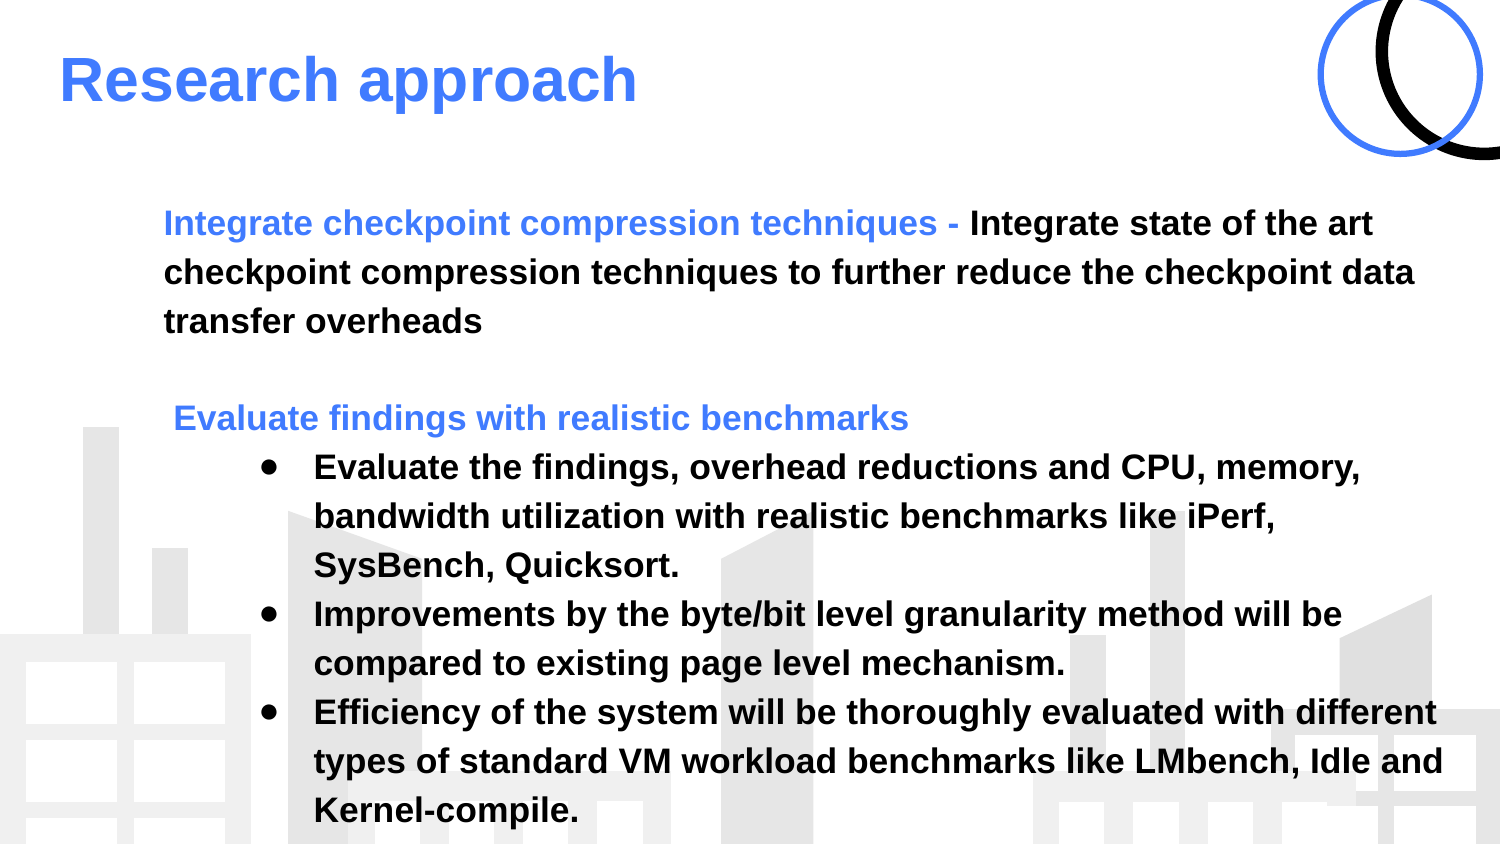

Research approach

Integrate checkpoint compression techniques - Integrate state of the art checkpoint compression techniques to further reduce the checkpoint data transfer overheads

 Evaluate findings with realistic benchmarks
Evaluate the findings, overhead reductions and CPU, memory, bandwidth utilization with realistic benchmarks like iPerf, SysBench, Quicksort.
Improvements by the byte/bit level granularity method will be compared to existing page level mechanism.
Efficiency of the system will be thoroughly evaluated with different types of standard VM workload benchmarks like LMbench, Idle and Kernel-compile.